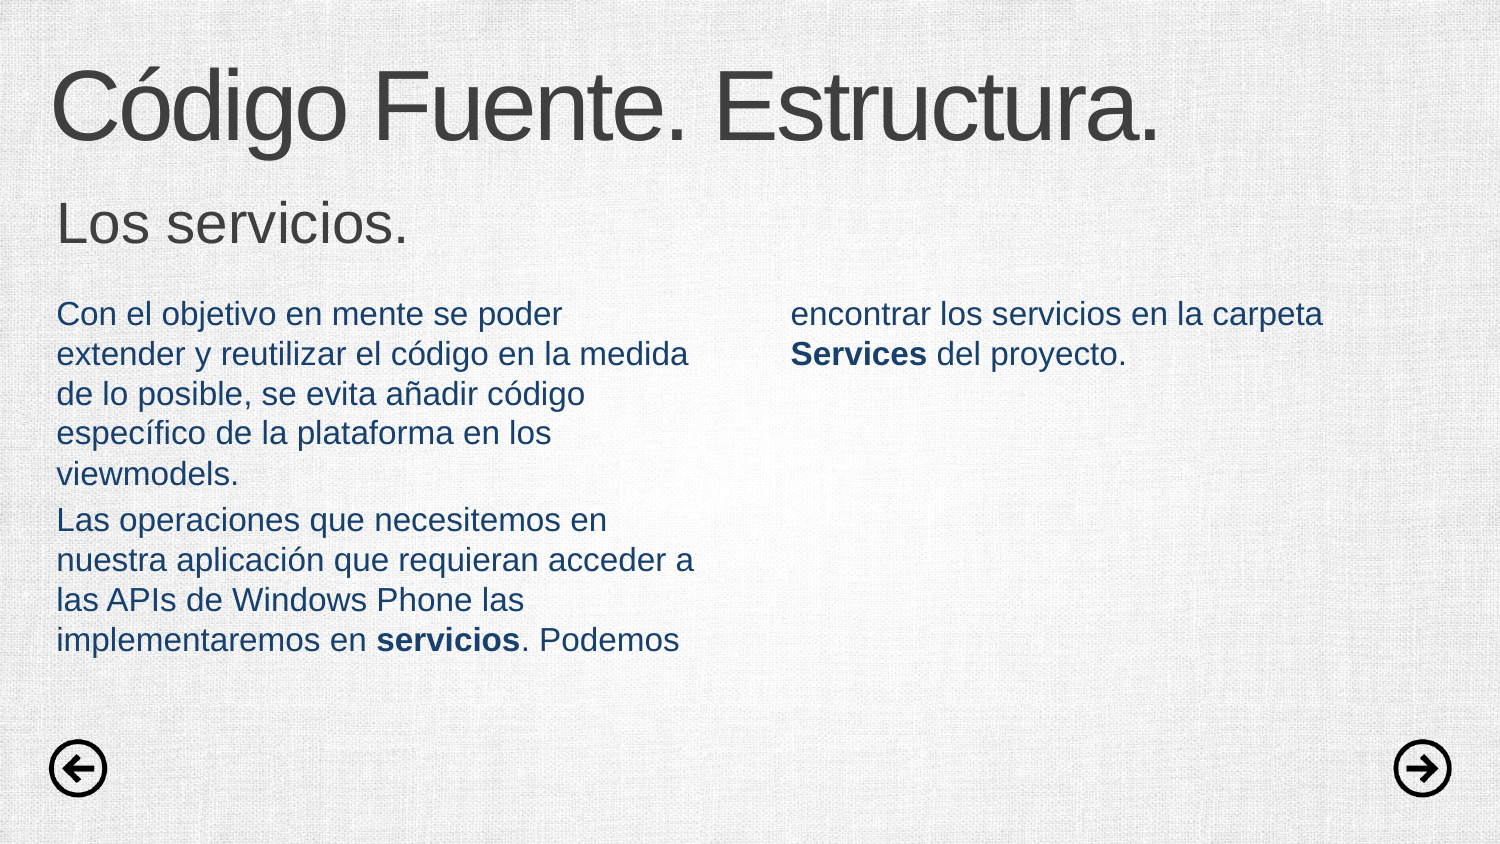

# Código Fuente. Estructura.
Los servicios.
Con el objetivo en mente se poder extender y reutilizar el código en la medida de lo posible, se evita añadir código específico de la plataforma en los viewmodels.
Las operaciones que necesitemos en nuestra aplicación que requieran acceder a las APIs de Windows Phone las implementaremos en servicios. Podemos encontrar los servicios en la carpeta Services del proyecto.